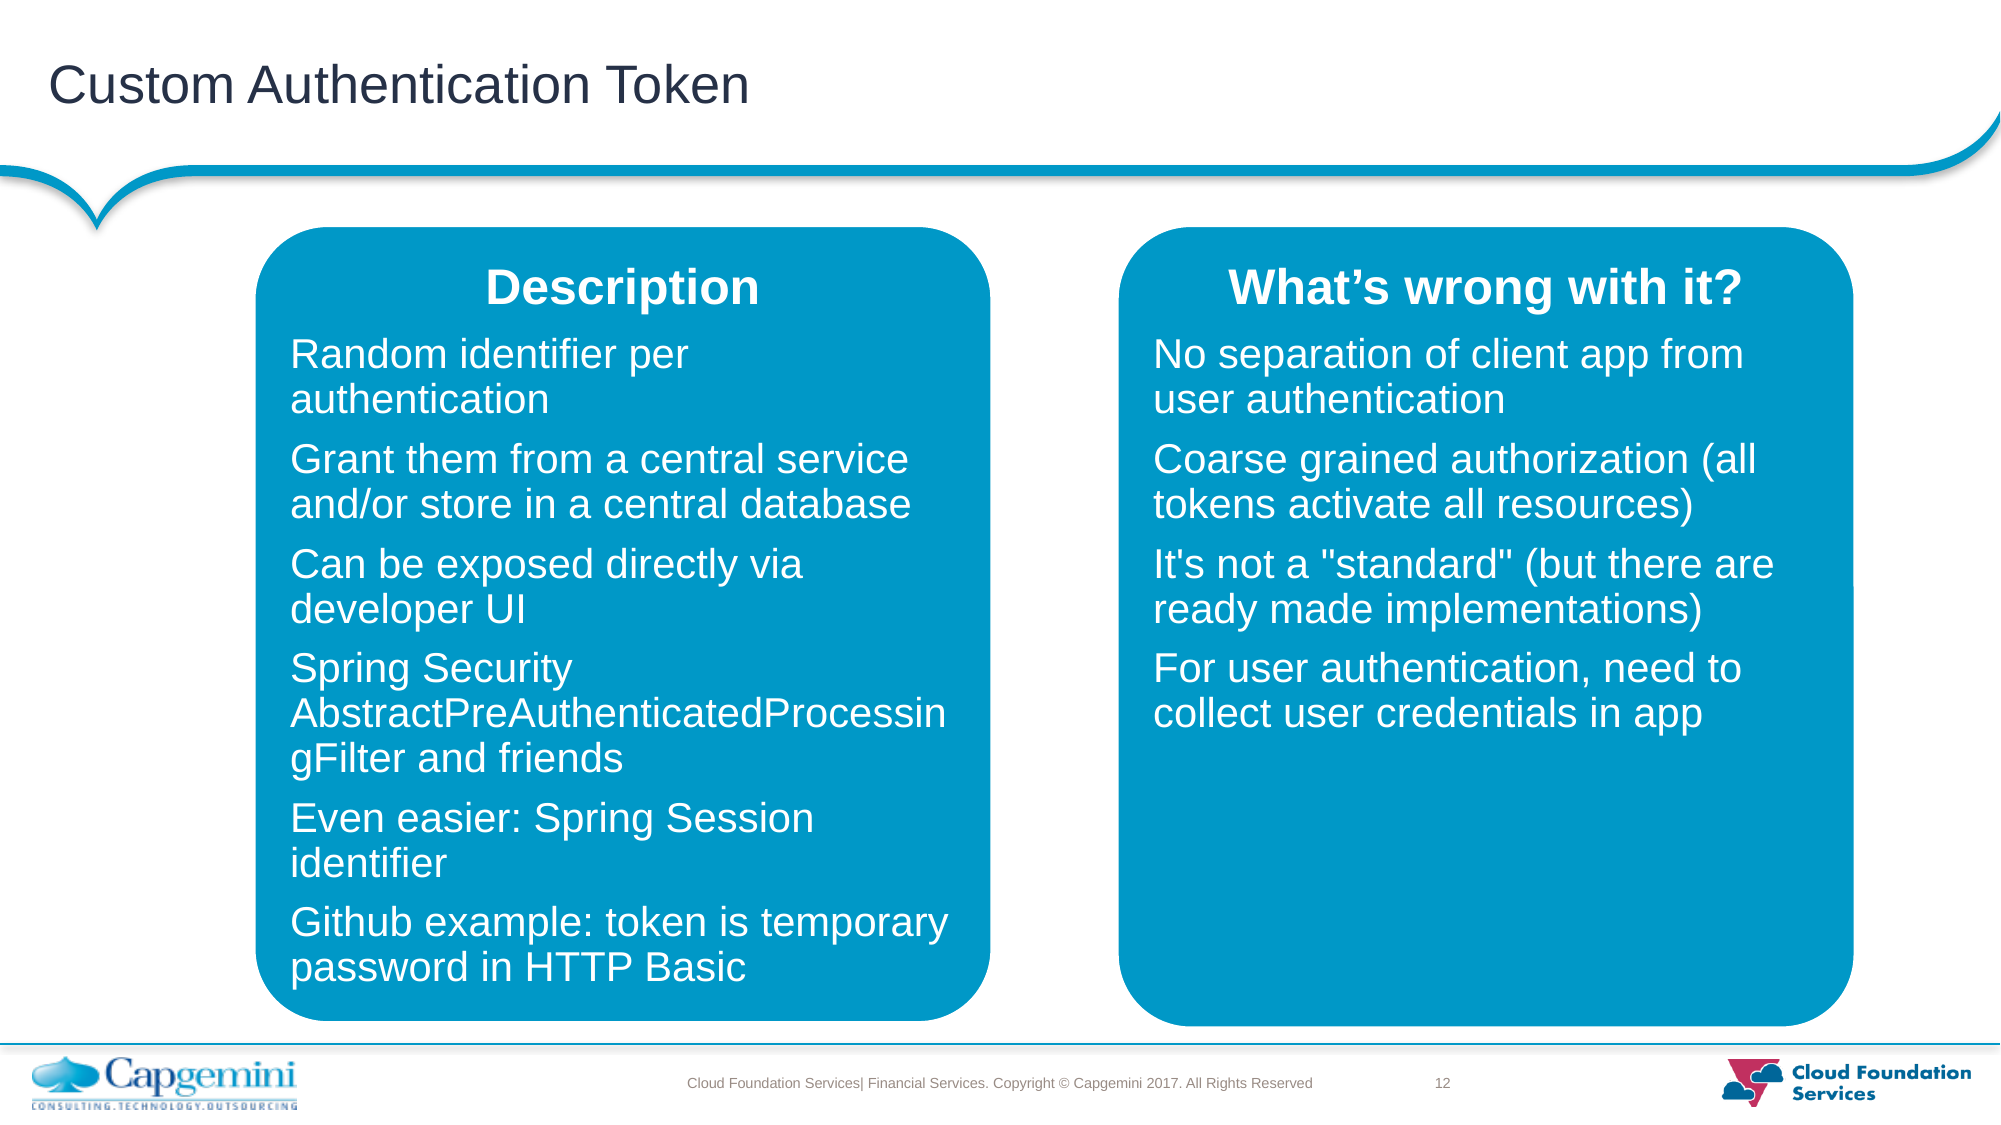

Custom Authentication Token
Description
Random identifier per authentication
Grant them from a central service and/or store in a central database
Can be exposed directly via developer UI
Spring Security AbstractPreAuthenticatedProcessingFilter and friends
Even easier: Spring Session identifier
Github example: token is temporary password in HTTP Basic
What’s wrong with it?
No separation of client app from user authentication
Coarse grained authorization (all tokens activate all resources)
It's not a "standard" (but there are ready made implementations)
For user authentication, need to collect user credentials in app